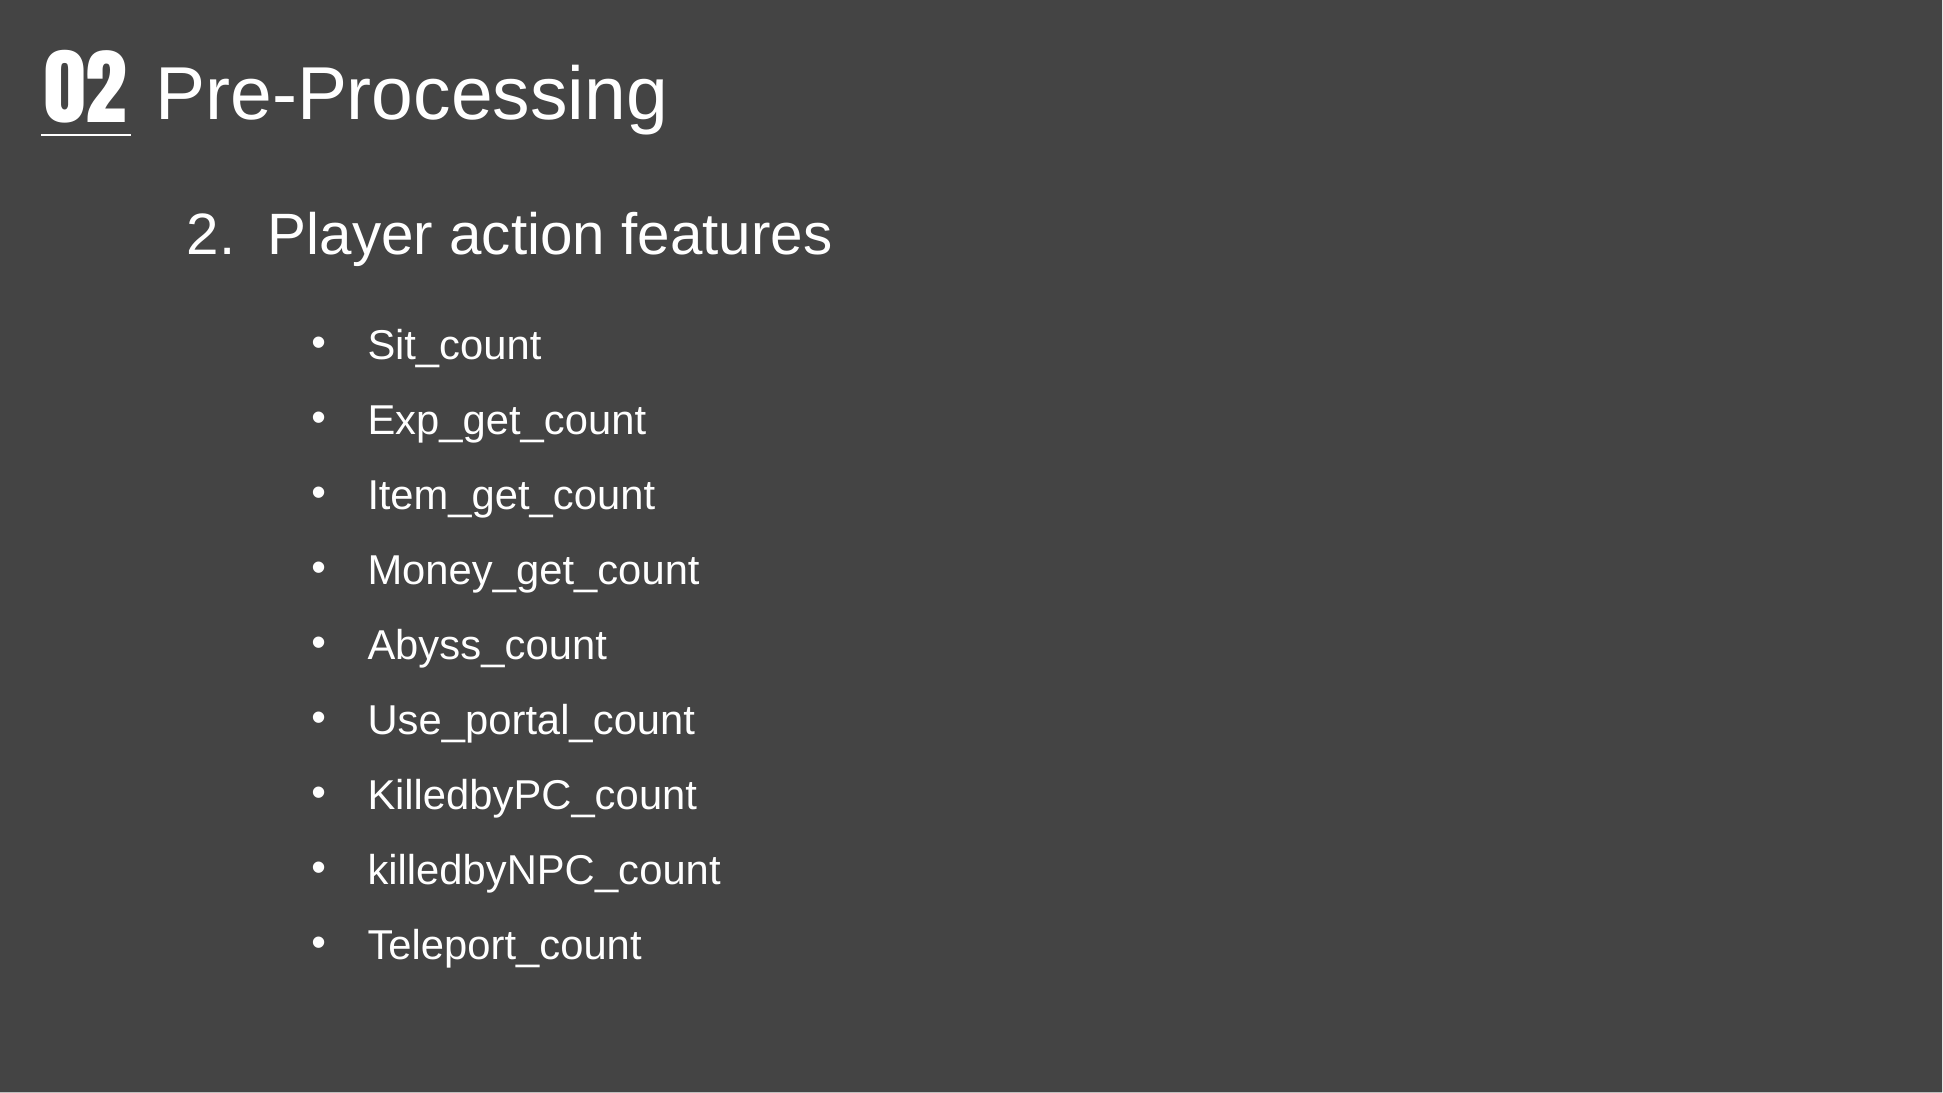

02
Pre-Processing
2.  Player action features
Sit_count
Exp_get_count
Item_get_count
Money_get_count
Abyss_count
Use_portal_count
KilledbyPC_count
killedbyNPC_count
Teleport_count